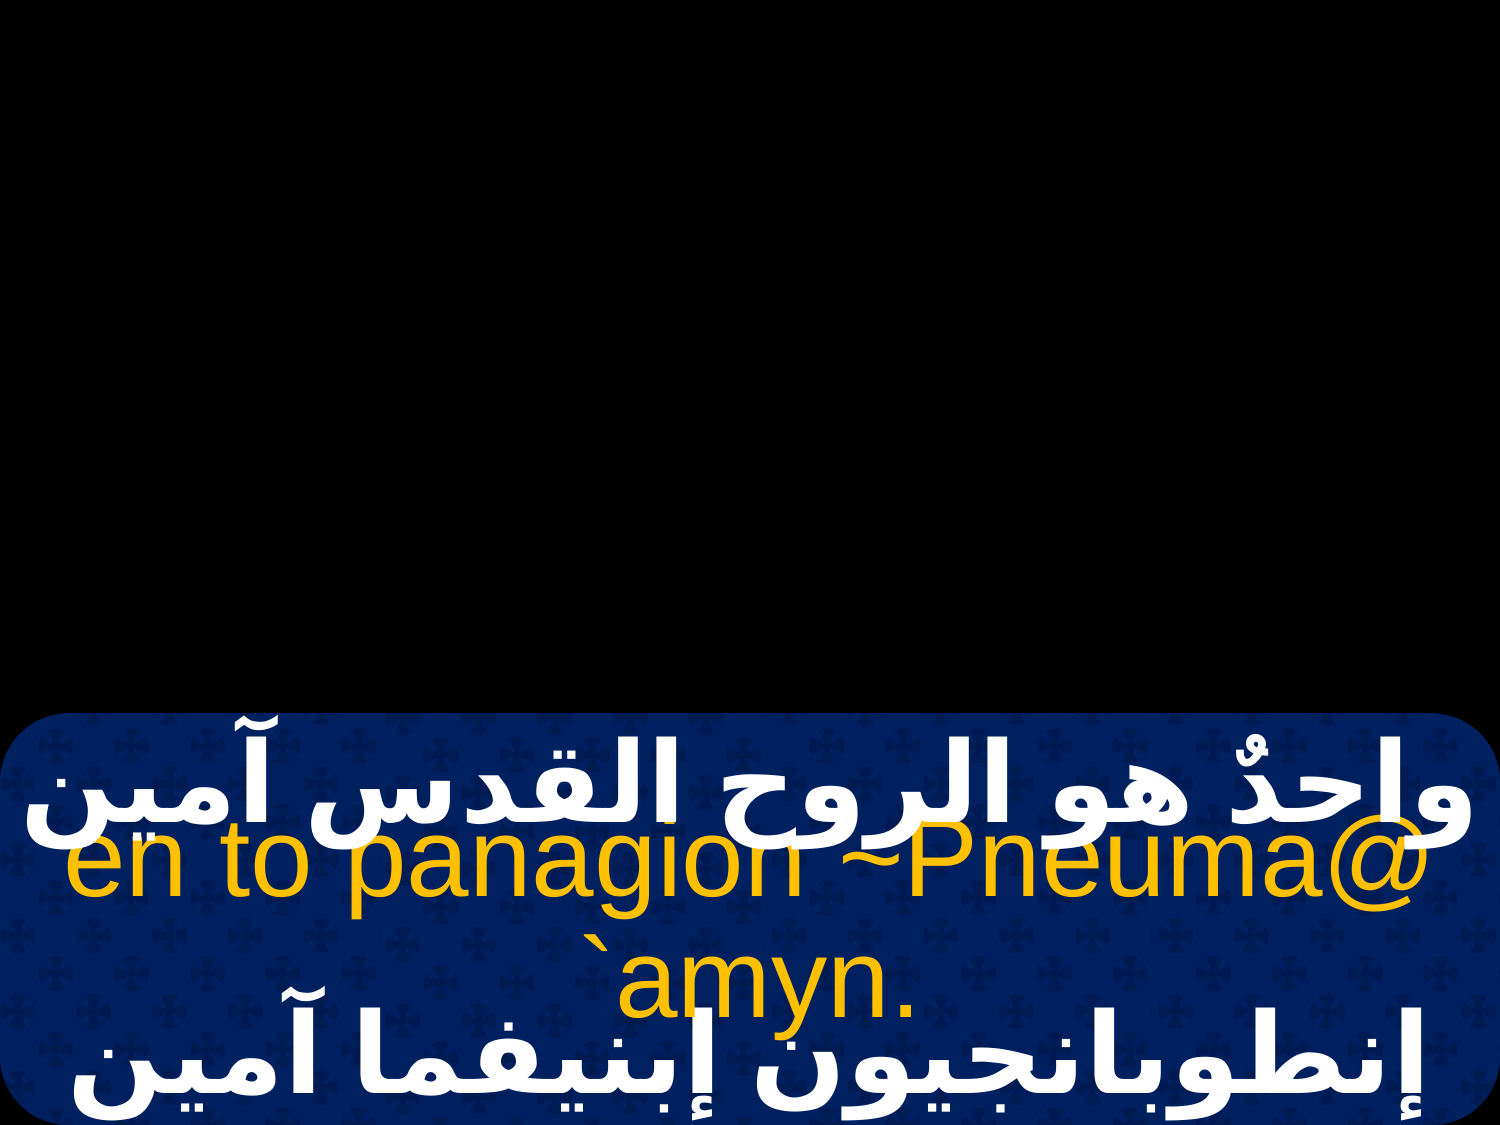

#
واحدٌ هو الروح القدس آمين
en to panagion ~Pneuma@ `amyn.
إنطوبانجيون إبنيفما آمين